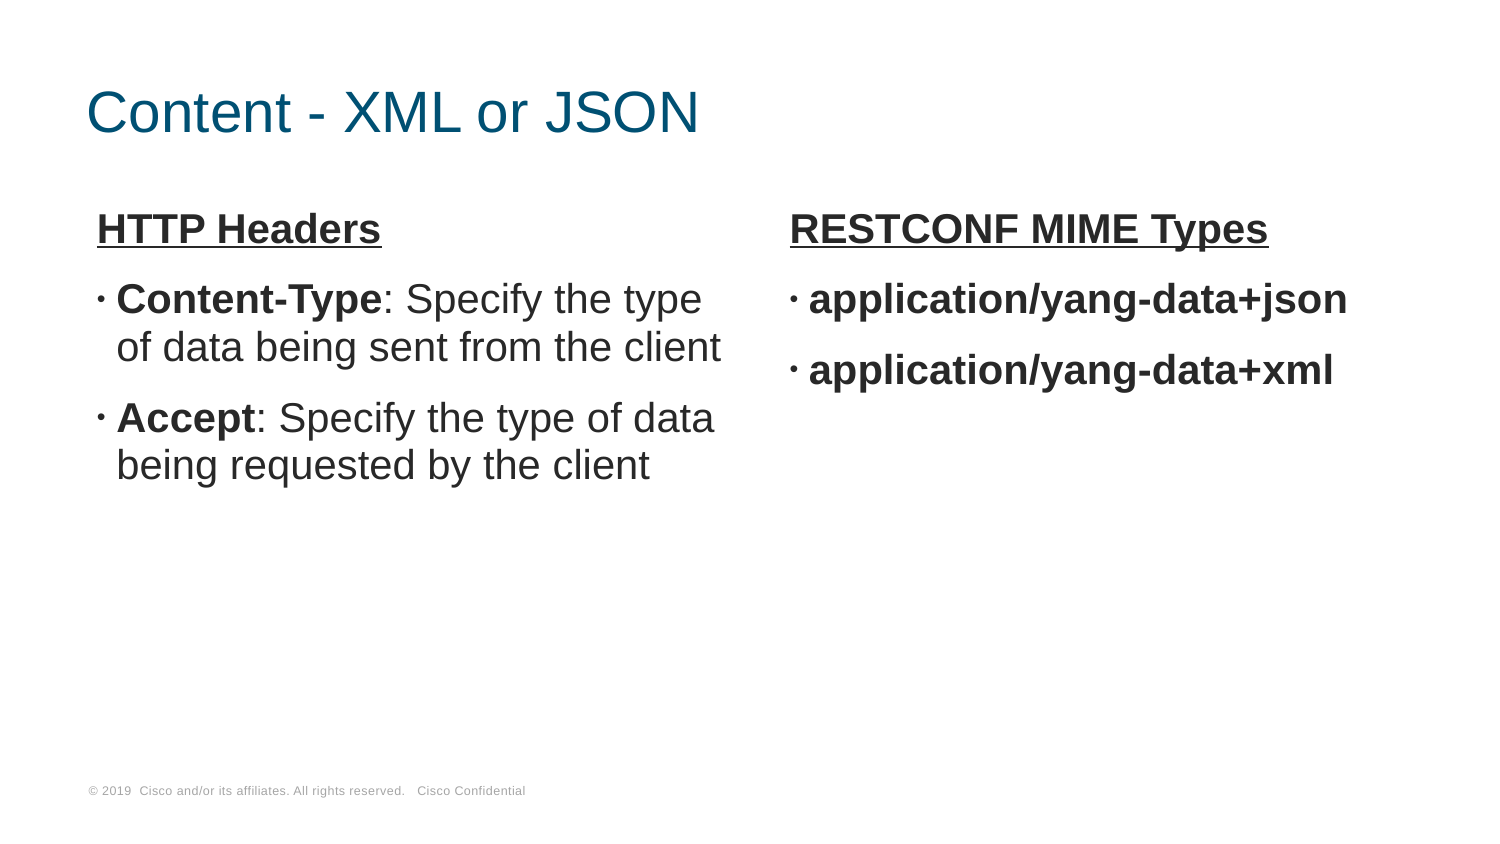

# Content - XML or JSON
HTTP Headers
Content-Type: Specify the type of data being sent from the client
Accept: Specify the type of data being requested by the client

RESTCONF MIME Types
application/yang-data+json
application/yang-data+xml